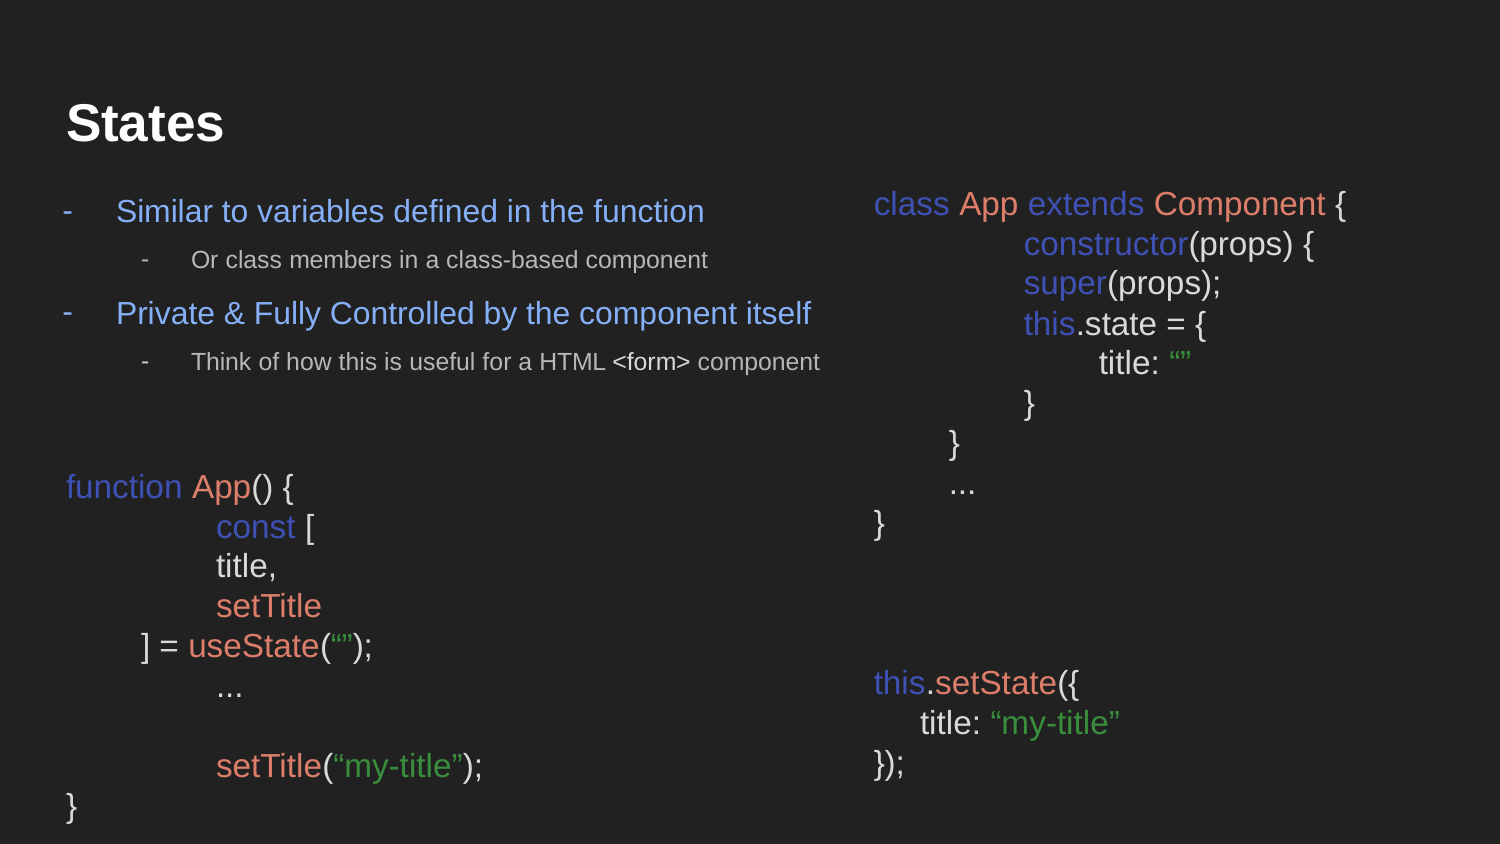

# States
Similar to variables defined in the function
Or class members in a class-based component
Private & Fully Controlled by the component itself
Think of how this is useful for a HTML <form> component
class App extends Component {
	constructor(props) {
super(props);
this.state = {
	title: “”
}
}
...
}

this.setState({
     title: “my-title”
});
function App() {
	const [
title,
setTitle
] = useState(“”);
	...

	setTitle(“my-title”);
}